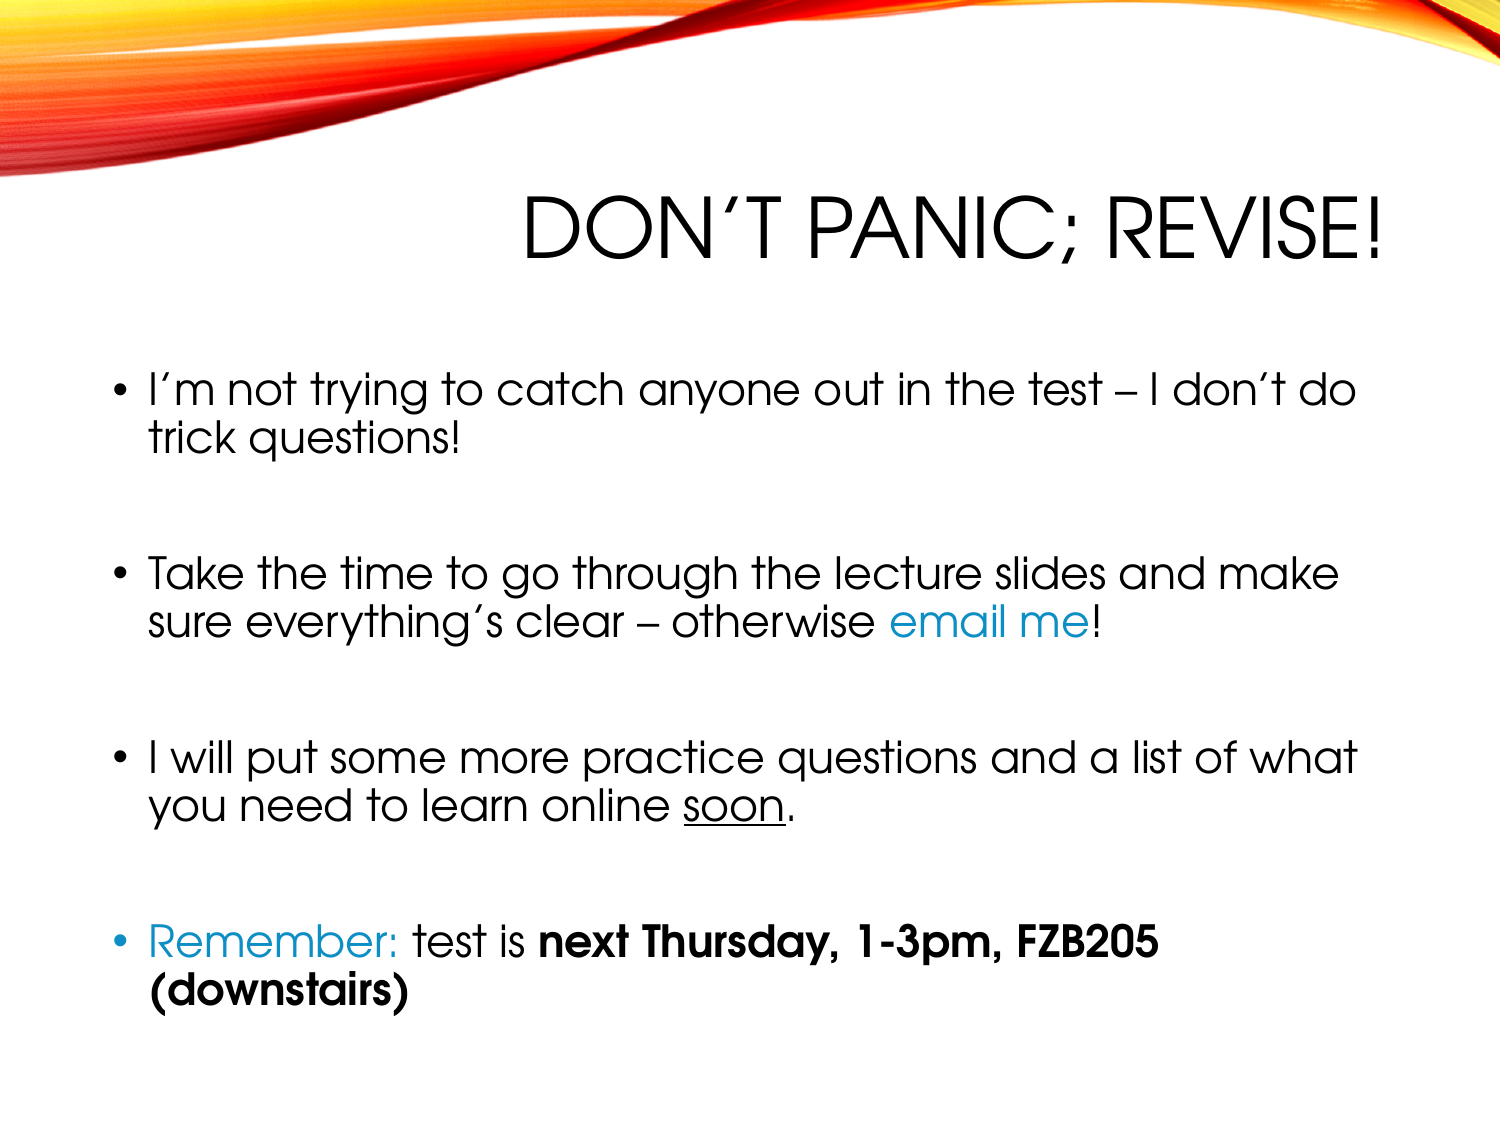

# Don’t panic; revise!
I’m not trying to catch anyone out in the test – I don’t do trick questions!

Take the time to go through the lecture slides and make sure everything’s clear – otherwise email me!

I will put some more practice questions and a list of what you need to learn online soon.

Remember: test is next Thursday, 1-3pm, FZB205 (downstairs)